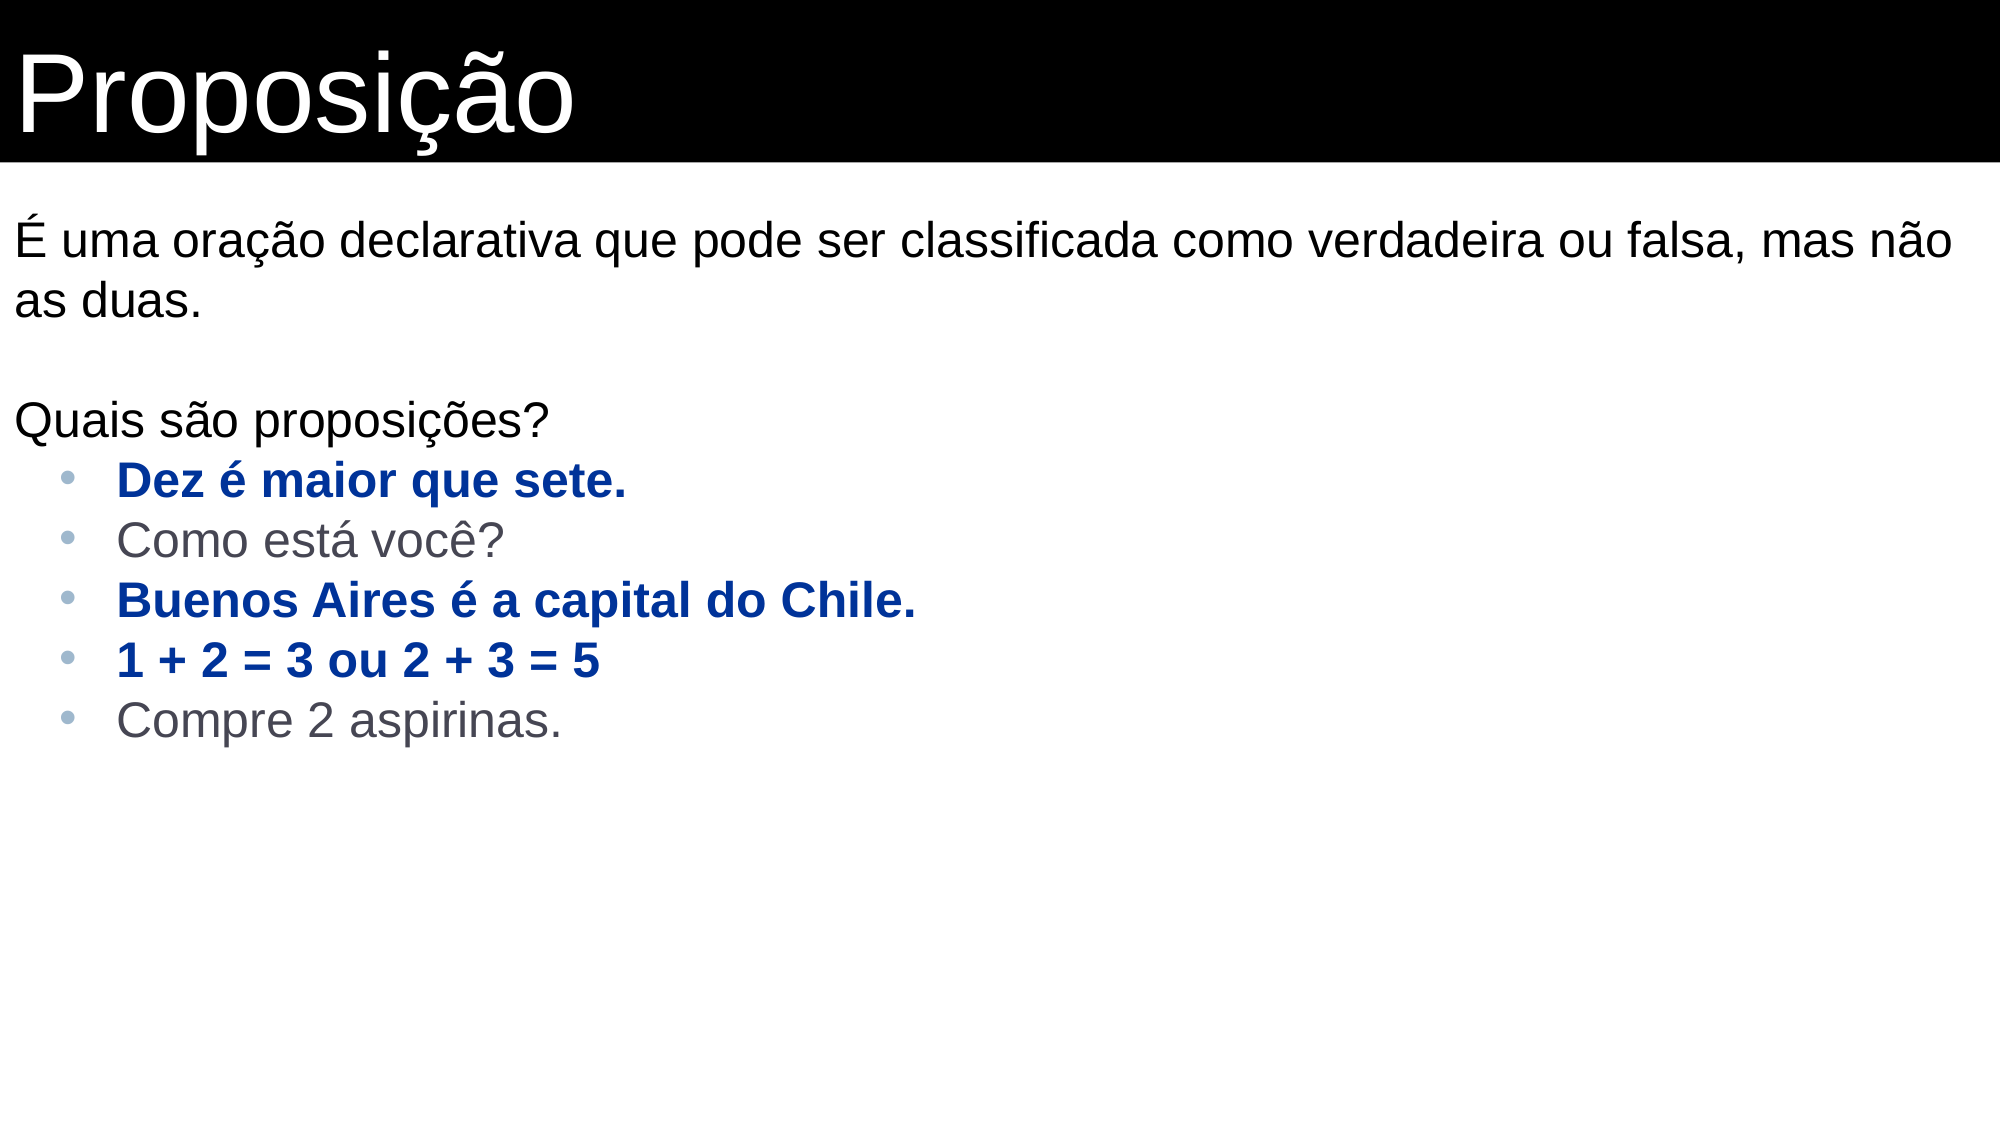

Proposição
É uma oração declarativa que pode ser classificada como verdadeira ou falsa, mas não as duas.

Quais são proposições?
Dez é maior que sete.
Como está você?
Buenos Aires é a capital do Chile.
1 + 2 = 3 ou 2 + 3 = 5
Compre 2 aspirinas.